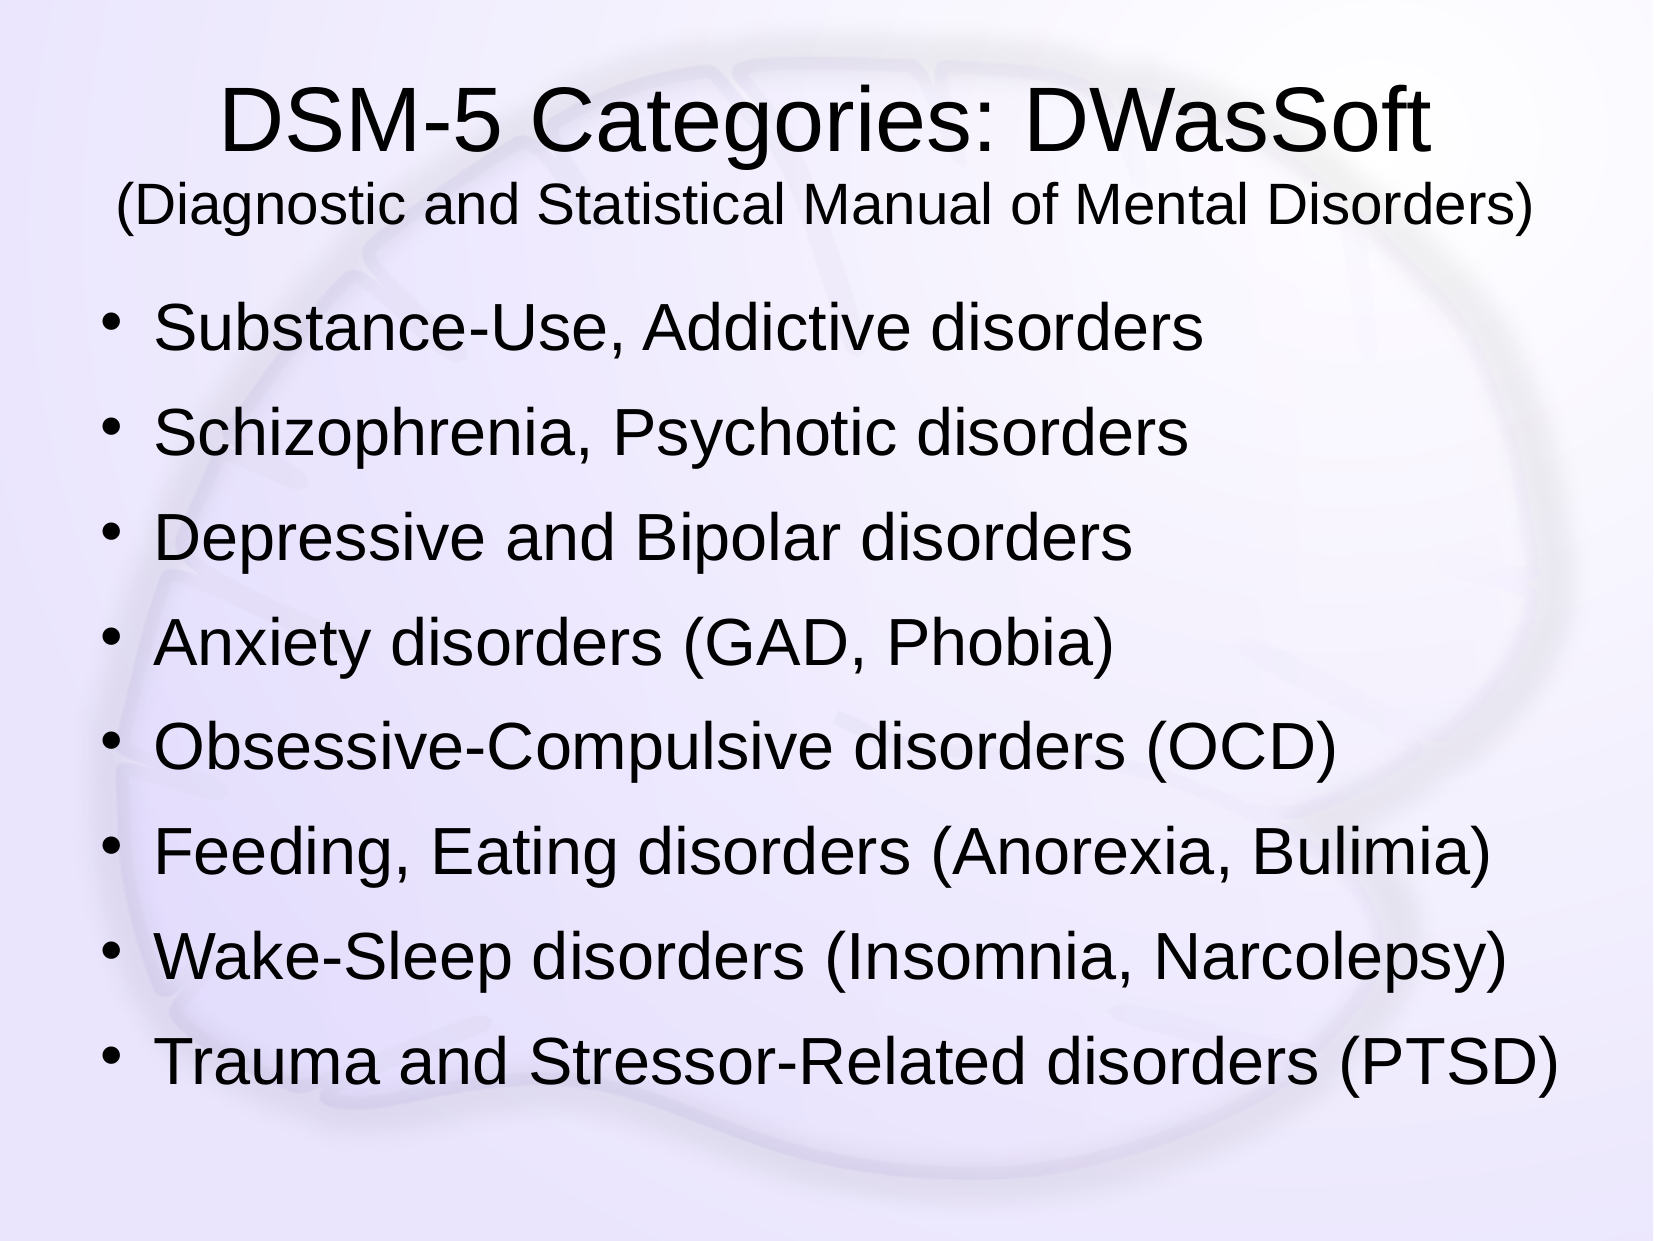

# DSM-5 Categories: DWasSoft (Diagnostic and Statistical Manual of Mental Disorders)
Substance-Use, Addictive disorders
Schizophrenia, Psychotic disorders
Depressive and Bipolar disorders
Anxiety disorders (GAD, Phobia)
Obsessive-Compulsive disorders (OCD)
Feeding, Eating disorders (Anorexia, Bulimia)
Wake-Sleep disorders (Insomnia, Narcolepsy)
Trauma and Stressor-Related disorders (PTSD)